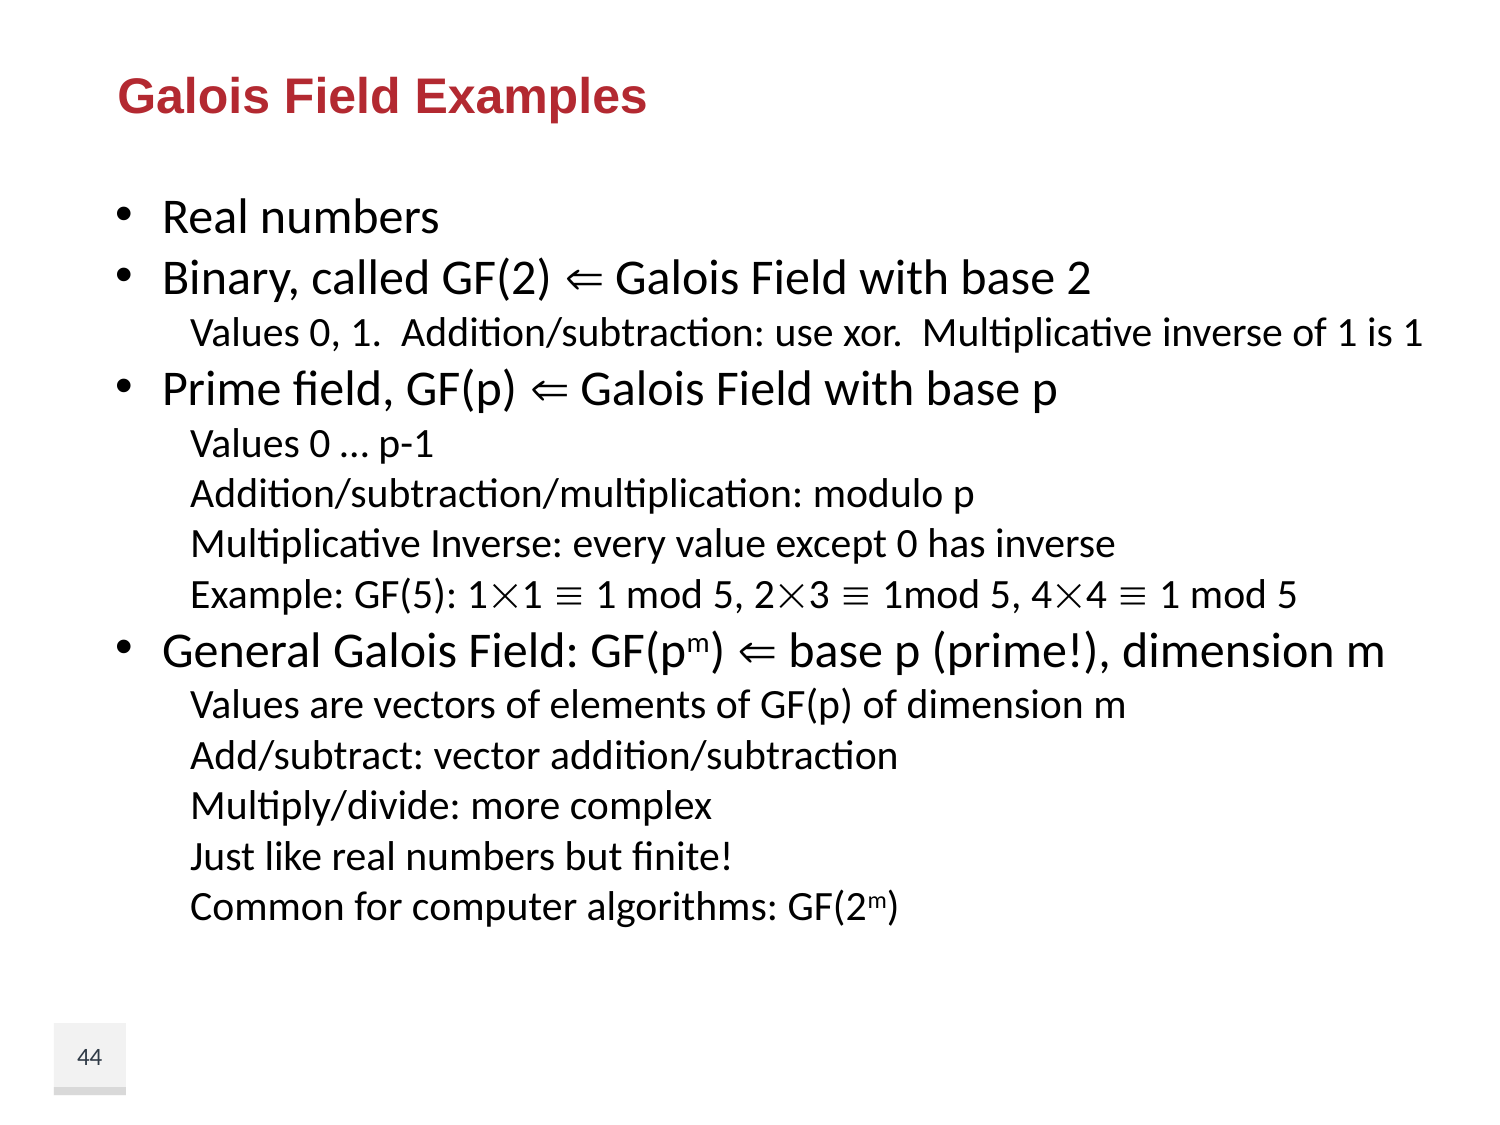

# Galois Field Examples
Real numbers
Binary, called GF(2) ⇐ Galois Field with base 2
Values 0, 1.  Addition/subtraction: use xor.  Multiplicative inverse of 1 is 1
Prime field, GF(p) ⇐ Galois Field with base p
Values 0 … p-1
Addition/subtraction/multiplication: modulo p
Multiplicative Inverse: every value except 0 has inverse
Example: GF(5): 1×1 ≡ 1 mod 5, 2×3 ≡ 1mod 5, 4×4 ≡ 1 mod 5
General Galois Field: GF(pm) ⇐ base p (prime!), dimension m
Values are vectors of elements of GF(p) of dimension m
Add/subtract: vector addition/subtraction
Multiply/divide: more complex
Just like real numbers but finite!
Common for computer algorithms: GF(2m)